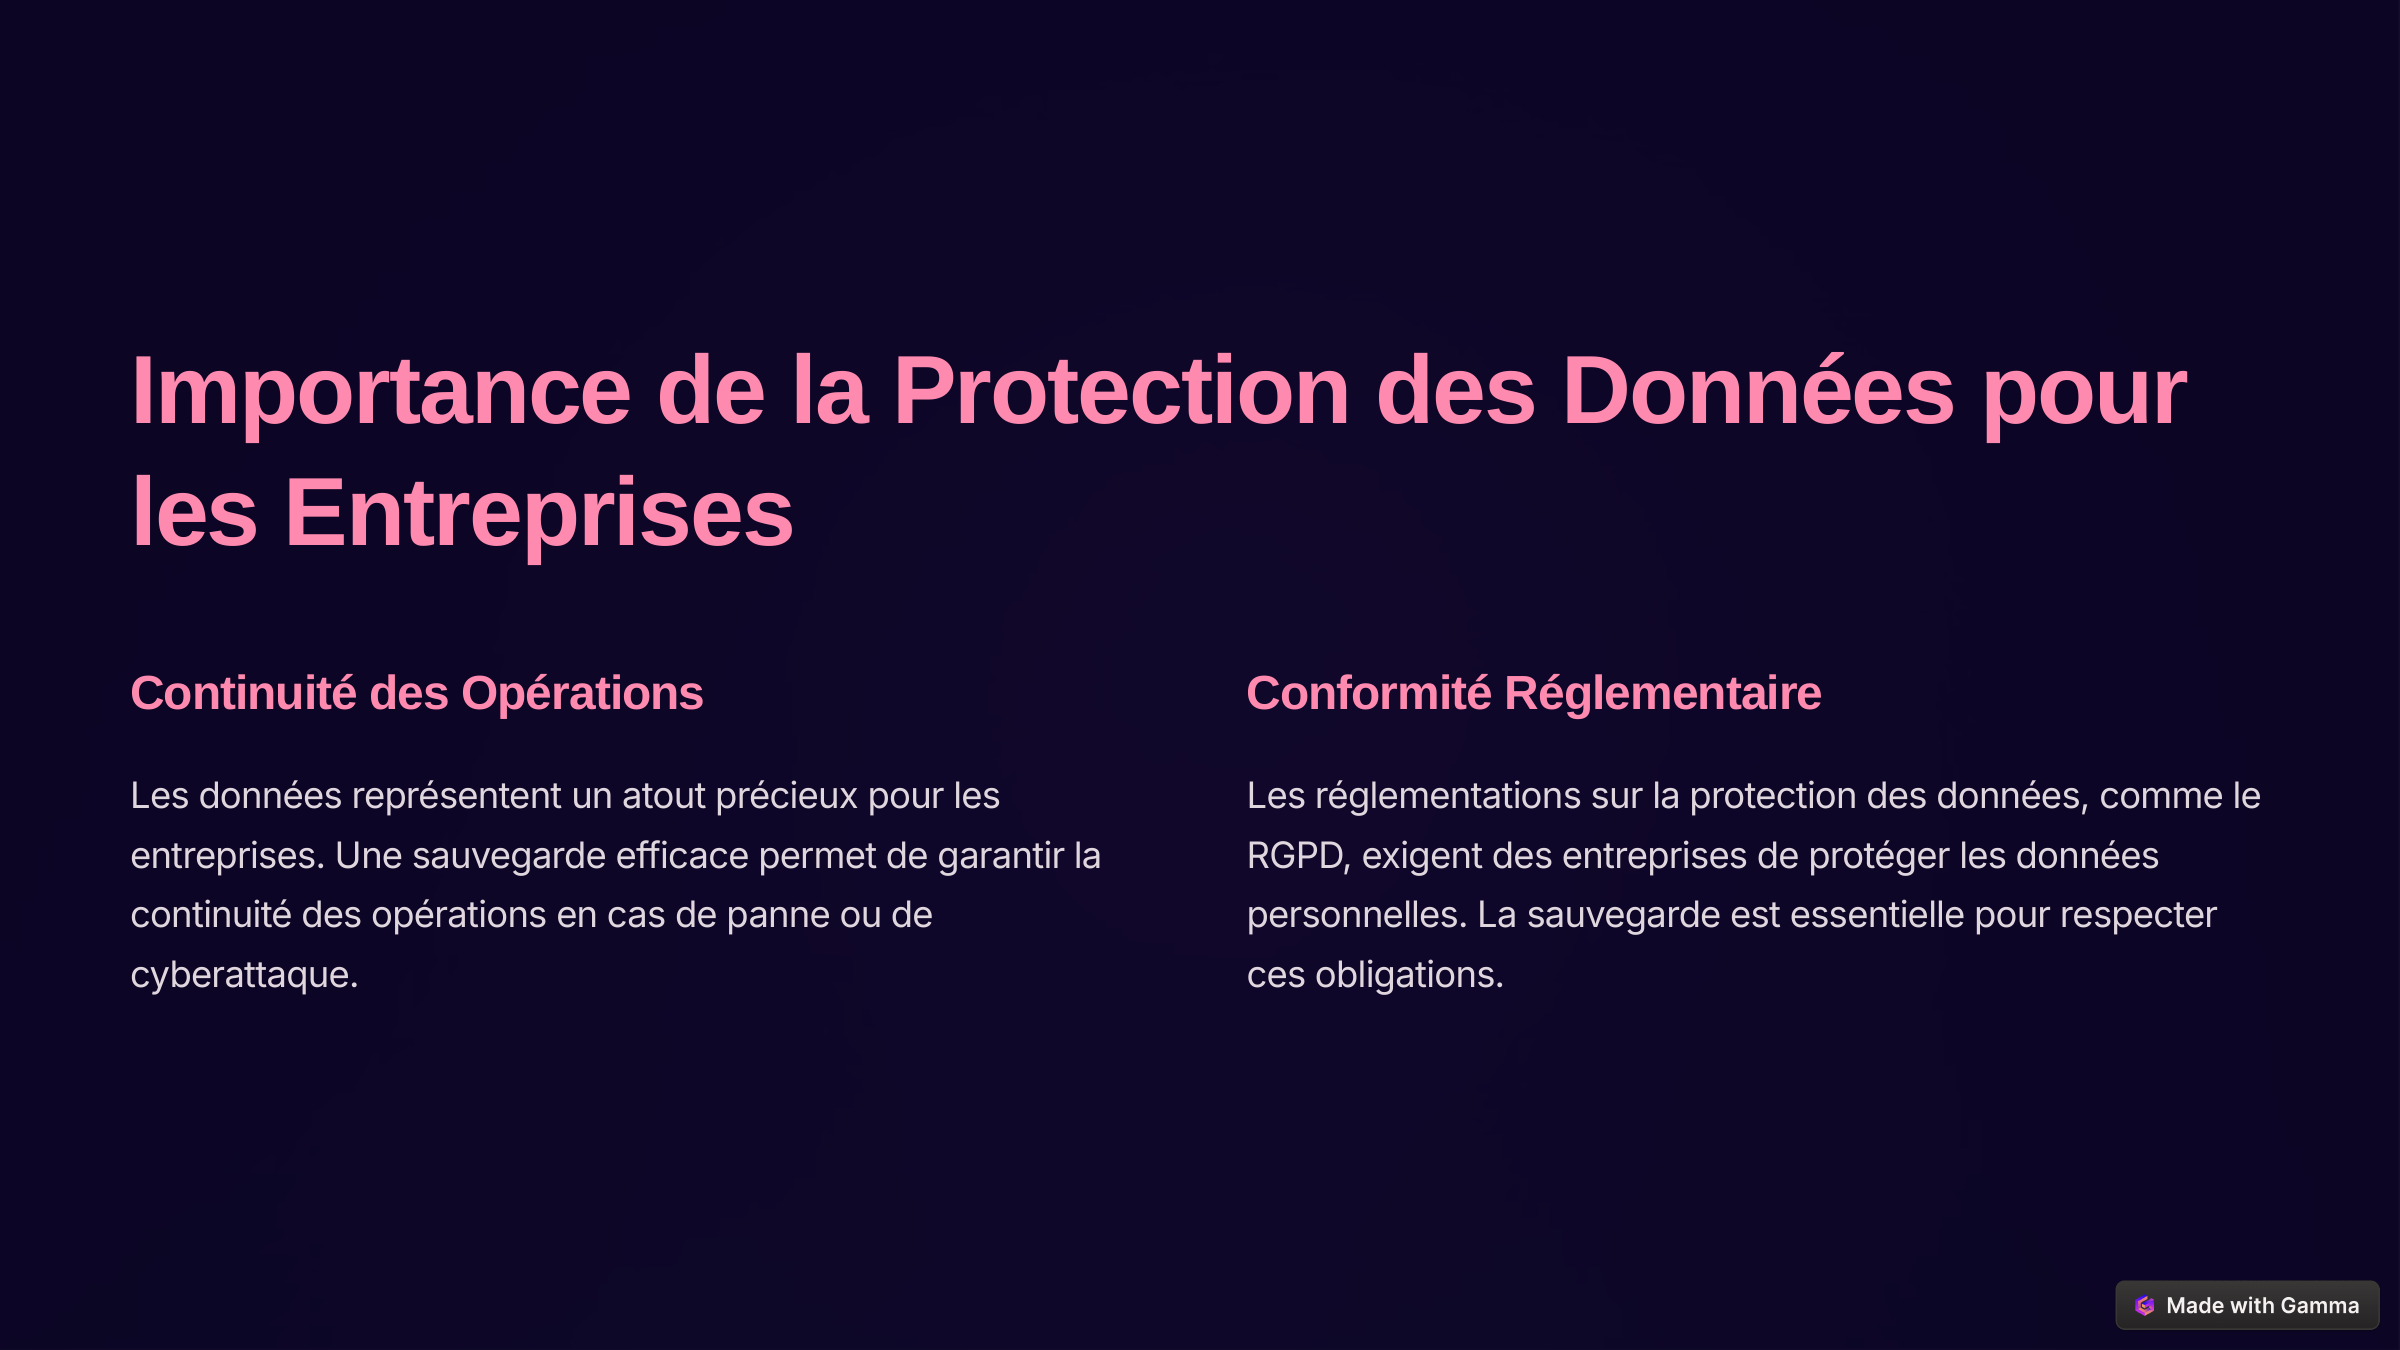

Importance de la Protection des Données pour les Entreprises
Continuité des Opérations
Conformité Réglementaire
Les données représentent un atout précieux pour les entreprises. Une sauvegarde efficace permet de garantir la continuité des opérations en cas de panne ou de cyberattaque.
Les réglementations sur la protection des données, comme le RGPD, exigent des entreprises de protéger les données personnelles. La sauvegarde est essentielle pour respecter ces obligations.